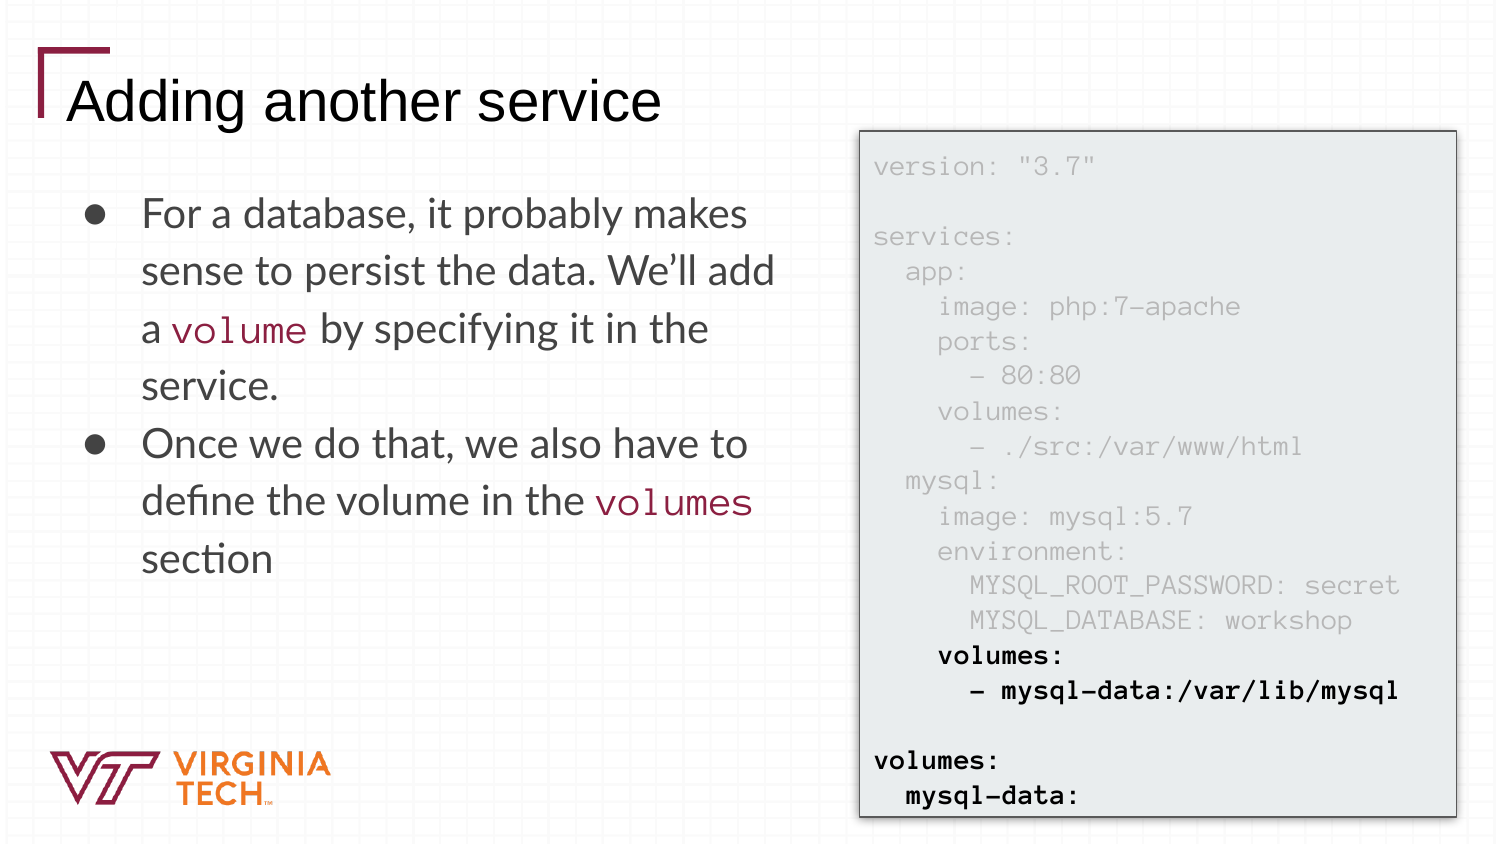

# Adding another service
version: "3.7"

services:
  app:
    image: php:7-apache
    ports:
      - 80:80
    volumes:
      - ./src:/var/www/html
  mysql:
    image: mysql:5.7
    environment:
      MYSQL_ROOT_PASSWORD: secret
      MYSQL_DATABASE: workshop
    volumes:
      - mysql-data:/var/lib/mysql

volumes:
  mysql-data:

For a database, it probably makes sense to persist the data. We’ll add a volume by specifying it in the service.
Once we do that, we also have to define the volume in the volumes section